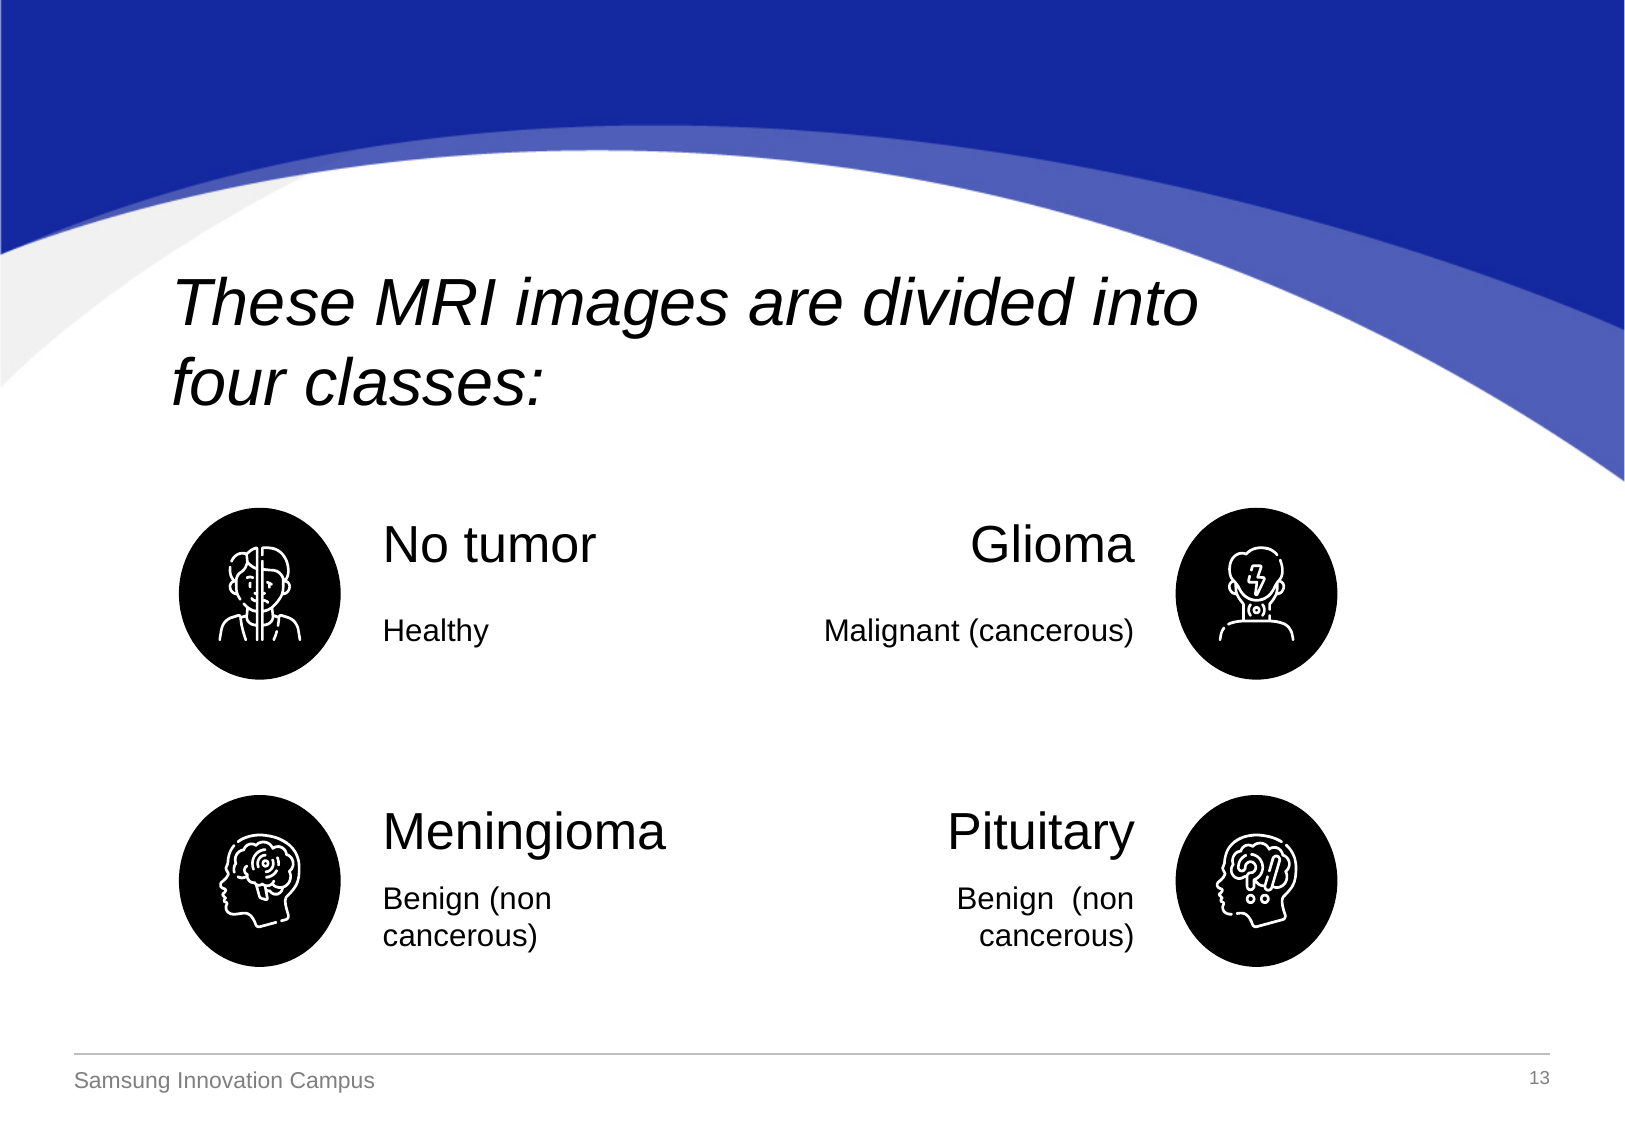

These MRI images are divided into four classes:

No tumor
Glioma

Healthy
Malignant (cancerous)
Meningioma
Pituitary

Benign (non cancerous)
Benign  (non cancerous)